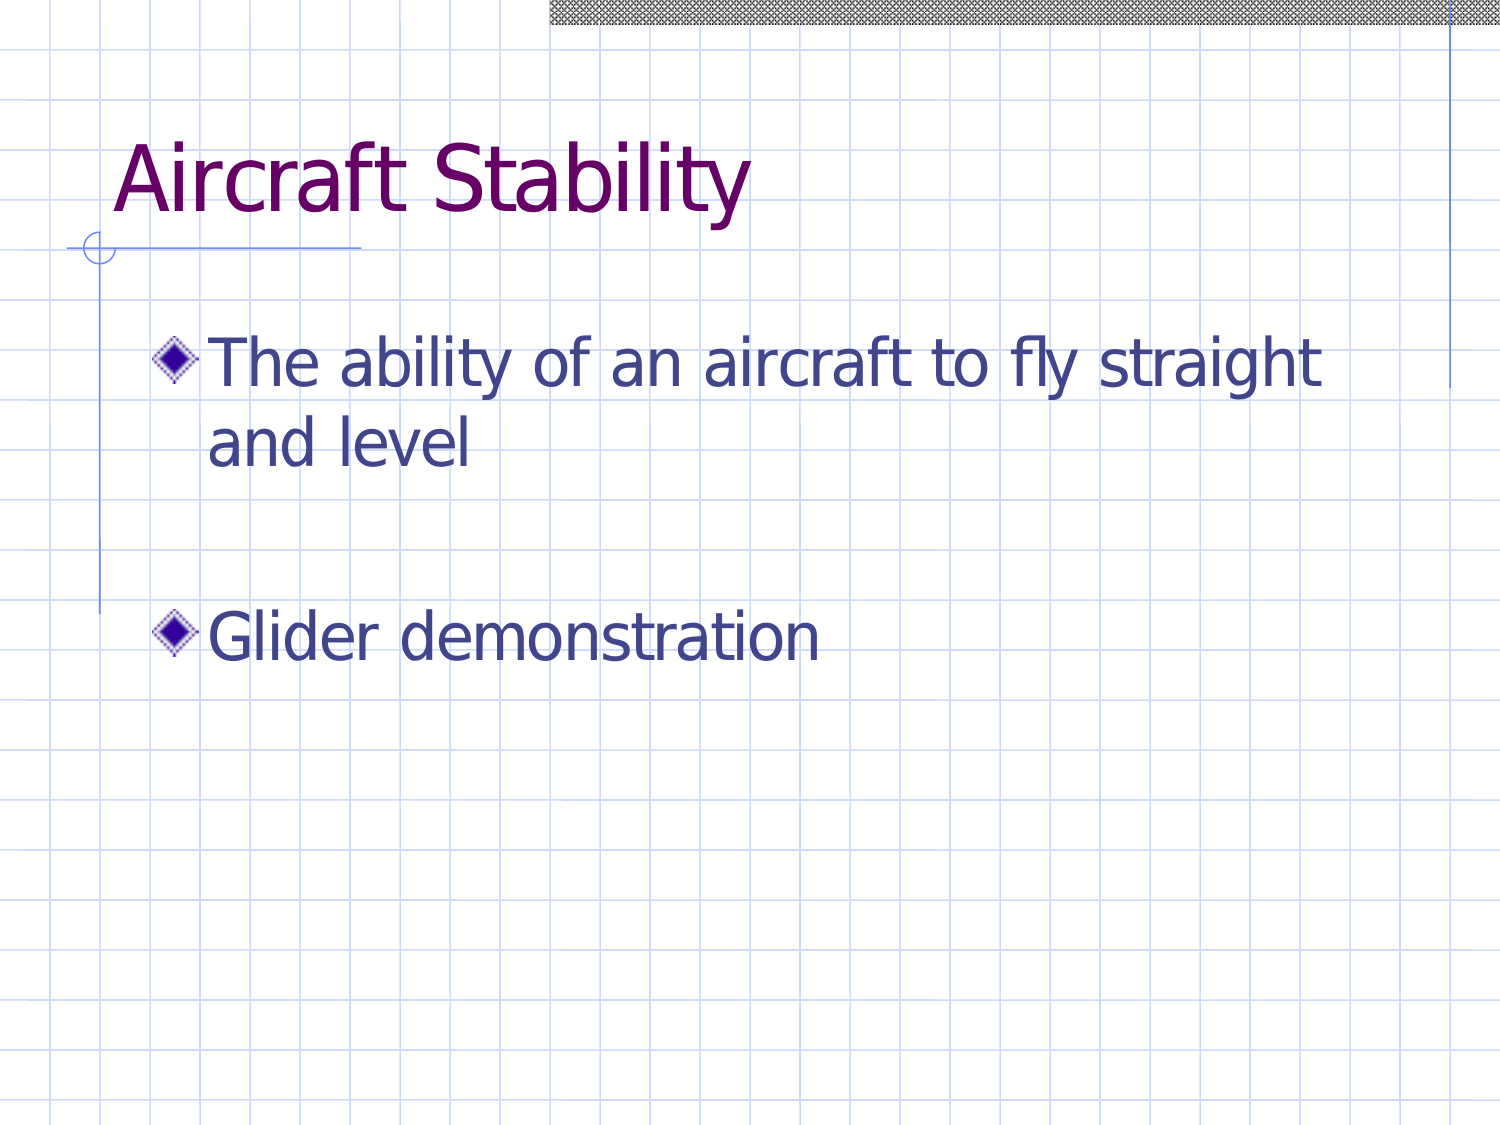

# Aircraft Stability
The ability of an aircraft to fly straight and level

Glider demonstration